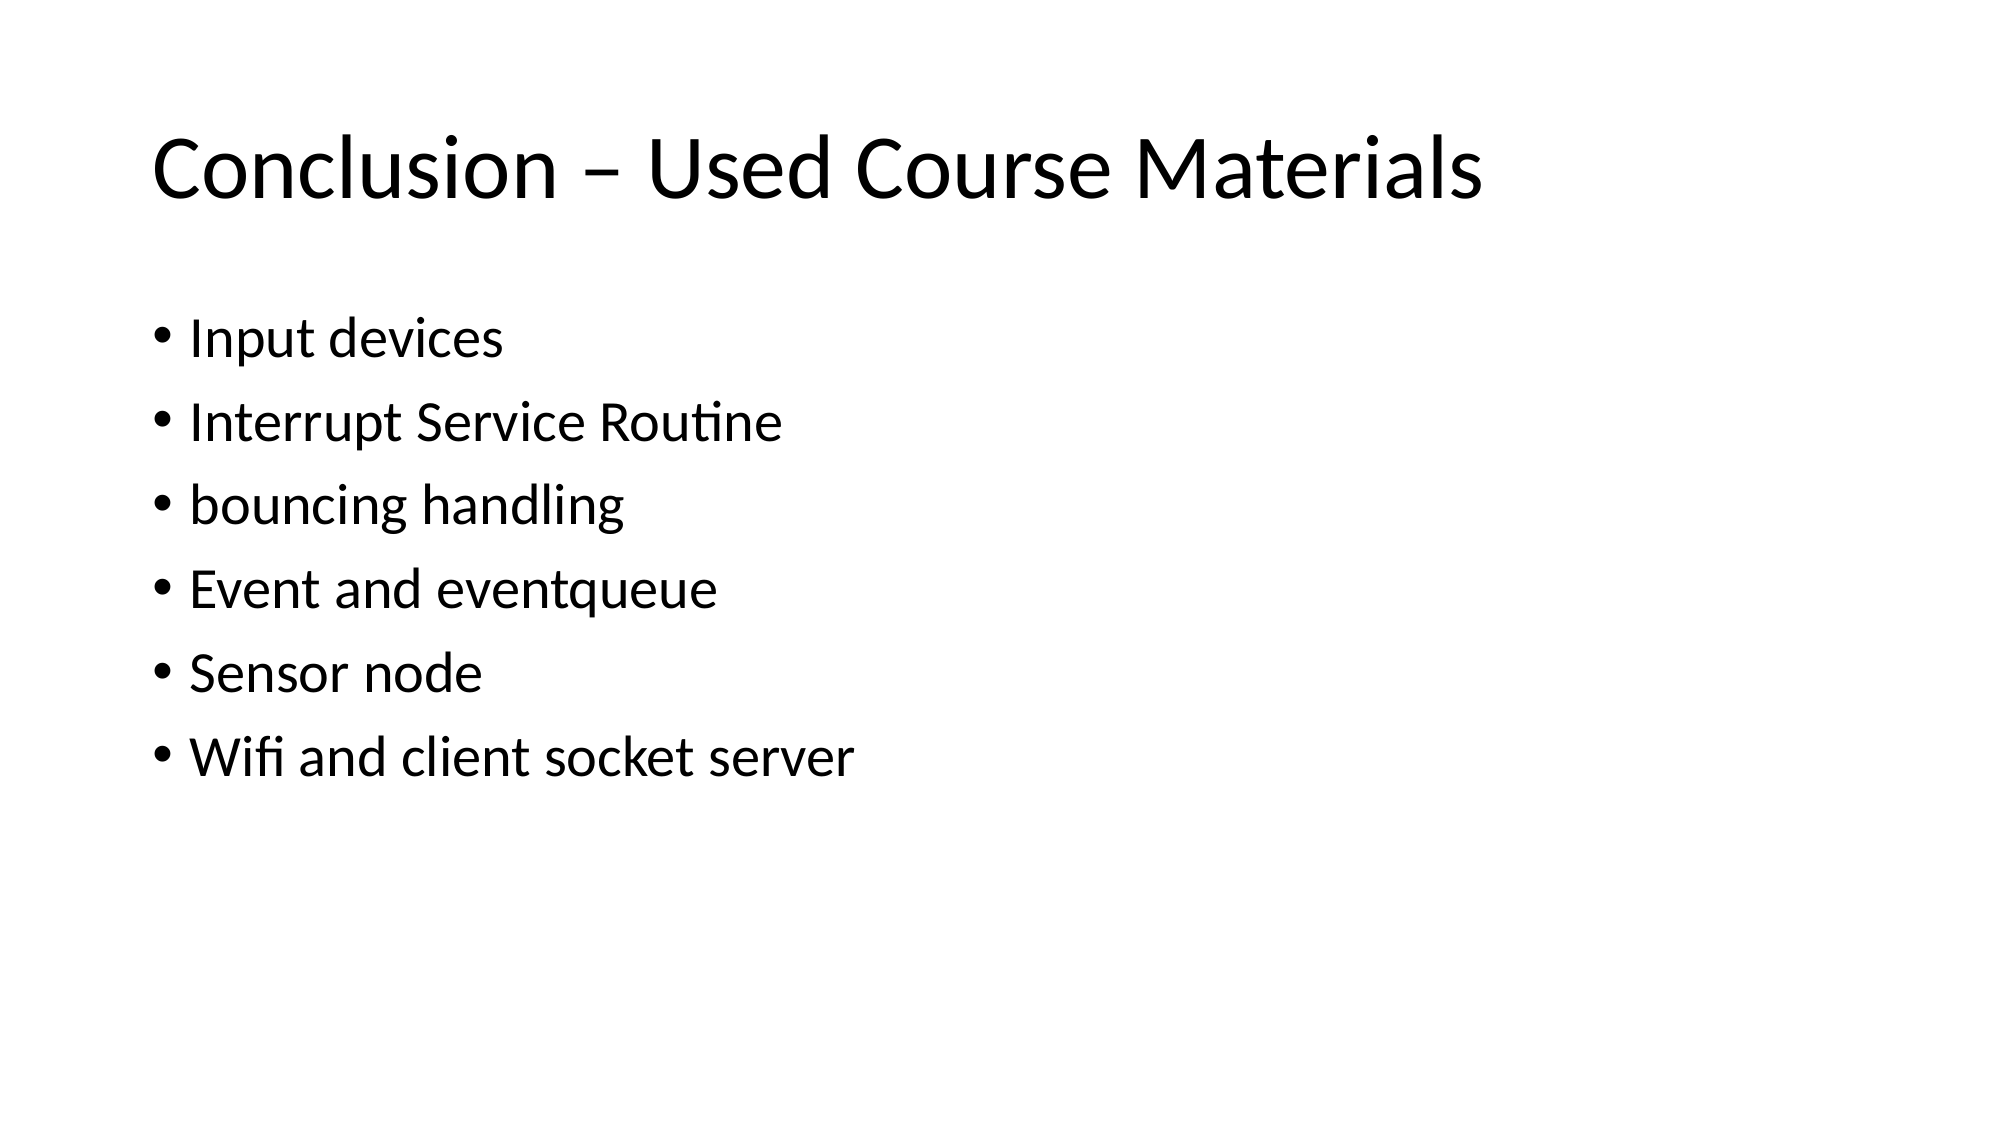

# Conclusion – Used Course Materials
Input devices
Interrupt Service Routine
bouncing handling
Event and eventqueue
Sensor node
Wifi and client socket server